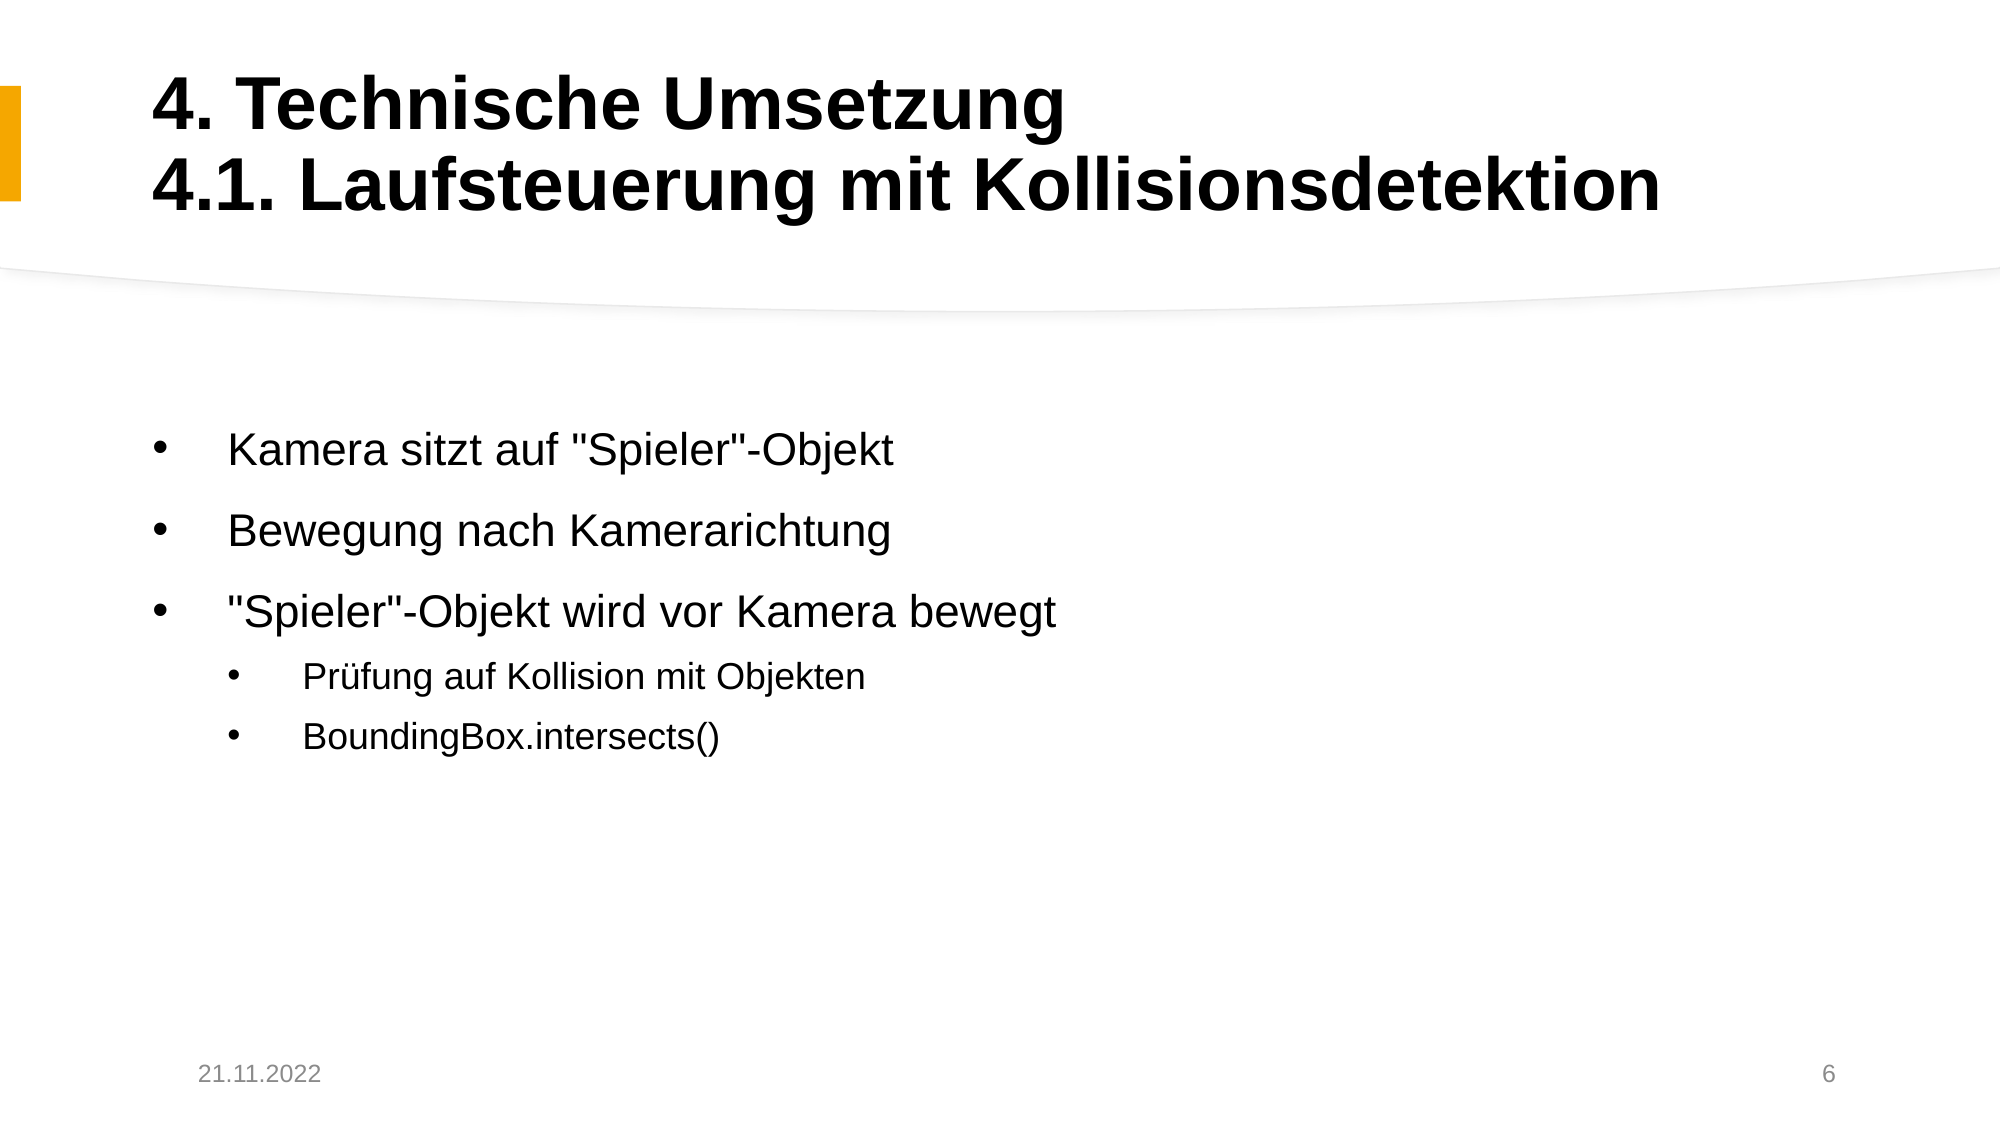

# 4. Technische Umsetzung 4.1. Laufsteuerung mit Kollisionsdetektion

Kamera sitzt auf "Spieler"-Objekt
Bewegung nach Kamerarichtung
"Spieler"-Objekt wird vor Kamera bewegt
Prüfung auf Kollision mit Objekten
BoundingBox.intersects()
21.11.2022
Brandenburger, Braun, Schuler
6